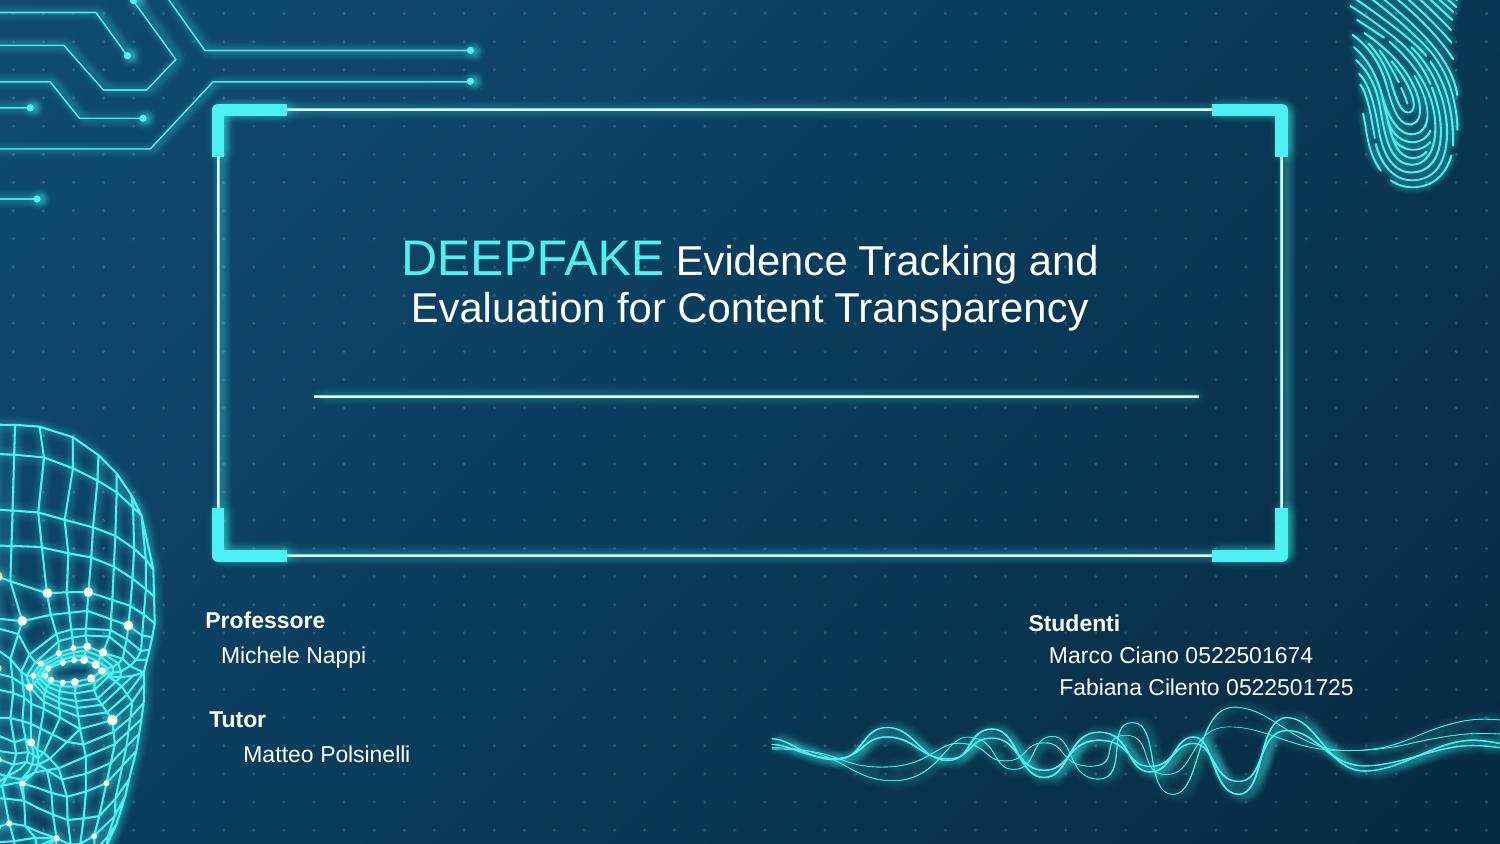

# DEEPFAKE Evidence Tracking and Evaluation for Content Transparency

Professore
Studenti

Michele Nappi
Marco Ciano 0522501674

Fabiana Cilento 0522501725

Tutor

Matteo Polsinelli